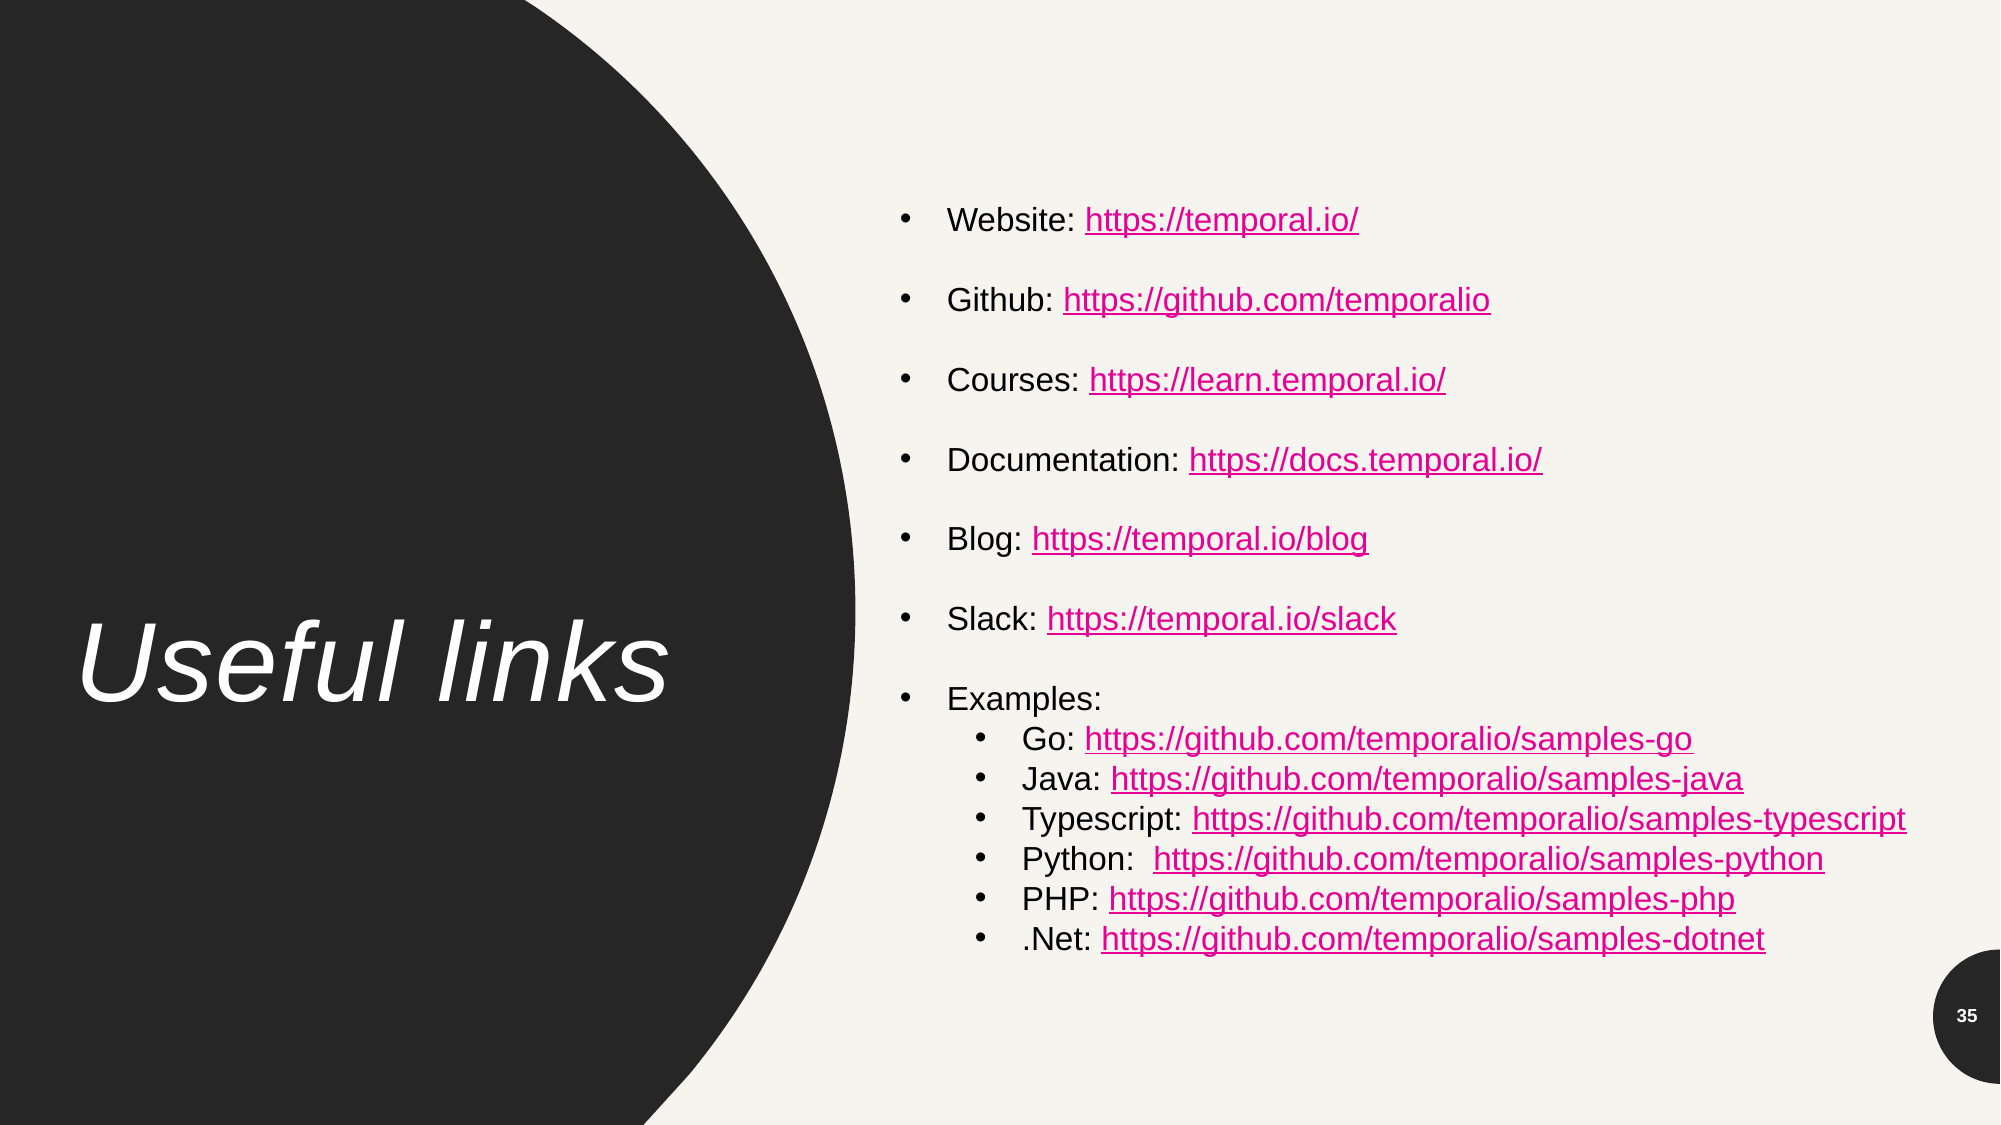

Website: https://temporal.io/
Github: https://github.com/temporalio
Courses: https://learn.temporal.io/
Documentation: https://docs.temporal.io/
Blog: https://temporal.io/blog
Slack: https://temporal.io/slack
Examples:
Go: https://github.com/temporalio/samples-go
Java: https://github.com/temporalio/samples-java
Typescript: https://github.com/temporalio/samples-typescript
Python:  https://github.com/temporalio/samples-python
PHP: https://github.com/temporalio/samples-php
.Net: https://github.com/temporalio/samples-dotnet
# Useful links

35